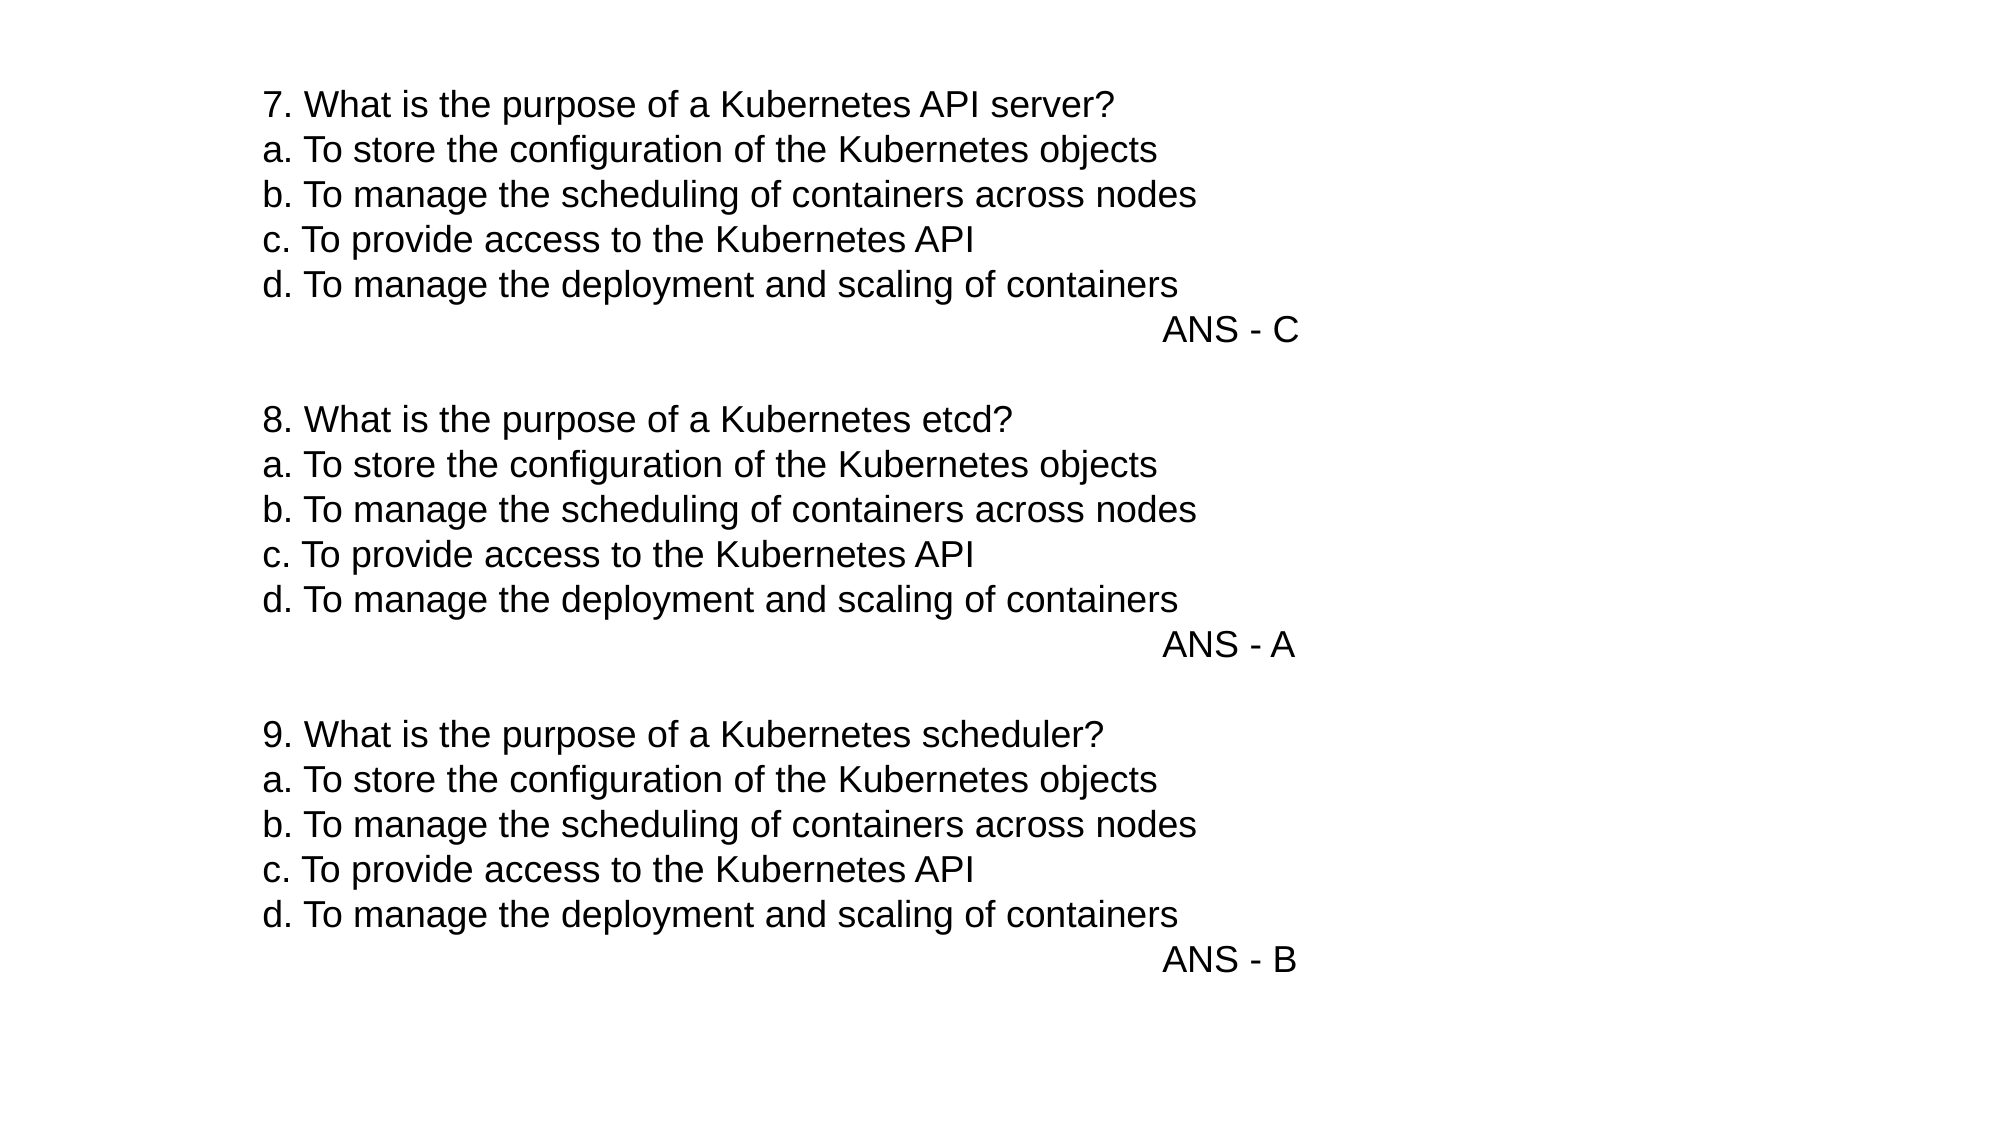

7. What is the purpose of a Kubernetes API server?
a. To store the configuration of the Kubernetes objects
b. To manage the scheduling of containers across nodes
c. To provide access to the Kubernetes API
d. To manage the deployment and scaling of containers
						ANS - C

8. What is the purpose of a Kubernetes etcd?
a. To store the configuration of the Kubernetes objects
b. To manage the scheduling of containers across nodes
c. To provide access to the Kubernetes API
d. To manage the deployment and scaling of containers
						ANS - A

9. What is the purpose of a Kubernetes scheduler?
a. To store the configuration of the Kubernetes objects
b. To manage the scheduling of containers across nodes
c. To provide access to the Kubernetes API
d. To manage the deployment and scaling of containers
						ANS - B